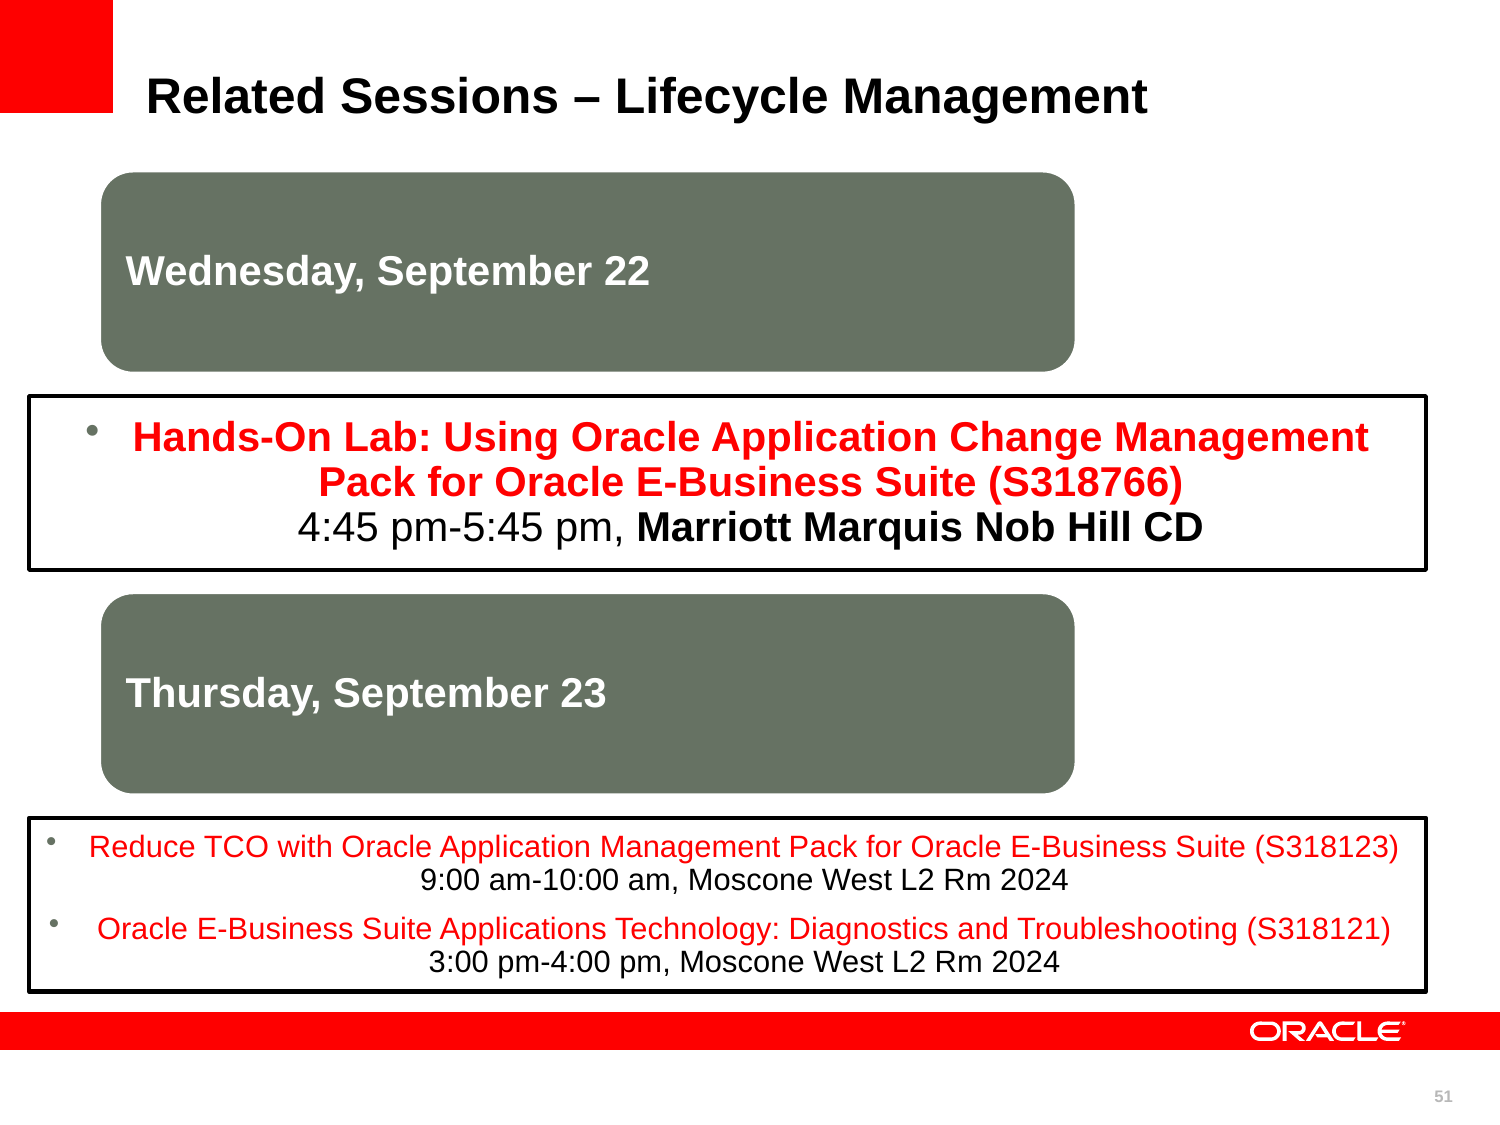

# Related Sessions – Lifecycle Management
Wednesday, September 22
Hands-On Lab: Using Oracle Application Change Management Pack for Oracle E-Business Suite (S318766)
4:45 pm-5:45 pm, Marriott Marquis Nob Hill CD
Thursday, September 23
Reduce TCO with Oracle Application Management Pack for Oracle E-Business Suite (S318123)
9:00 am-10:00 am, Moscone West L2 Rm 2024
Oracle E-Business Suite Applications Technology: Diagnostics and Troubleshooting (S318121)
3:00 pm-4:00 pm, Moscone West L2 Rm 2024